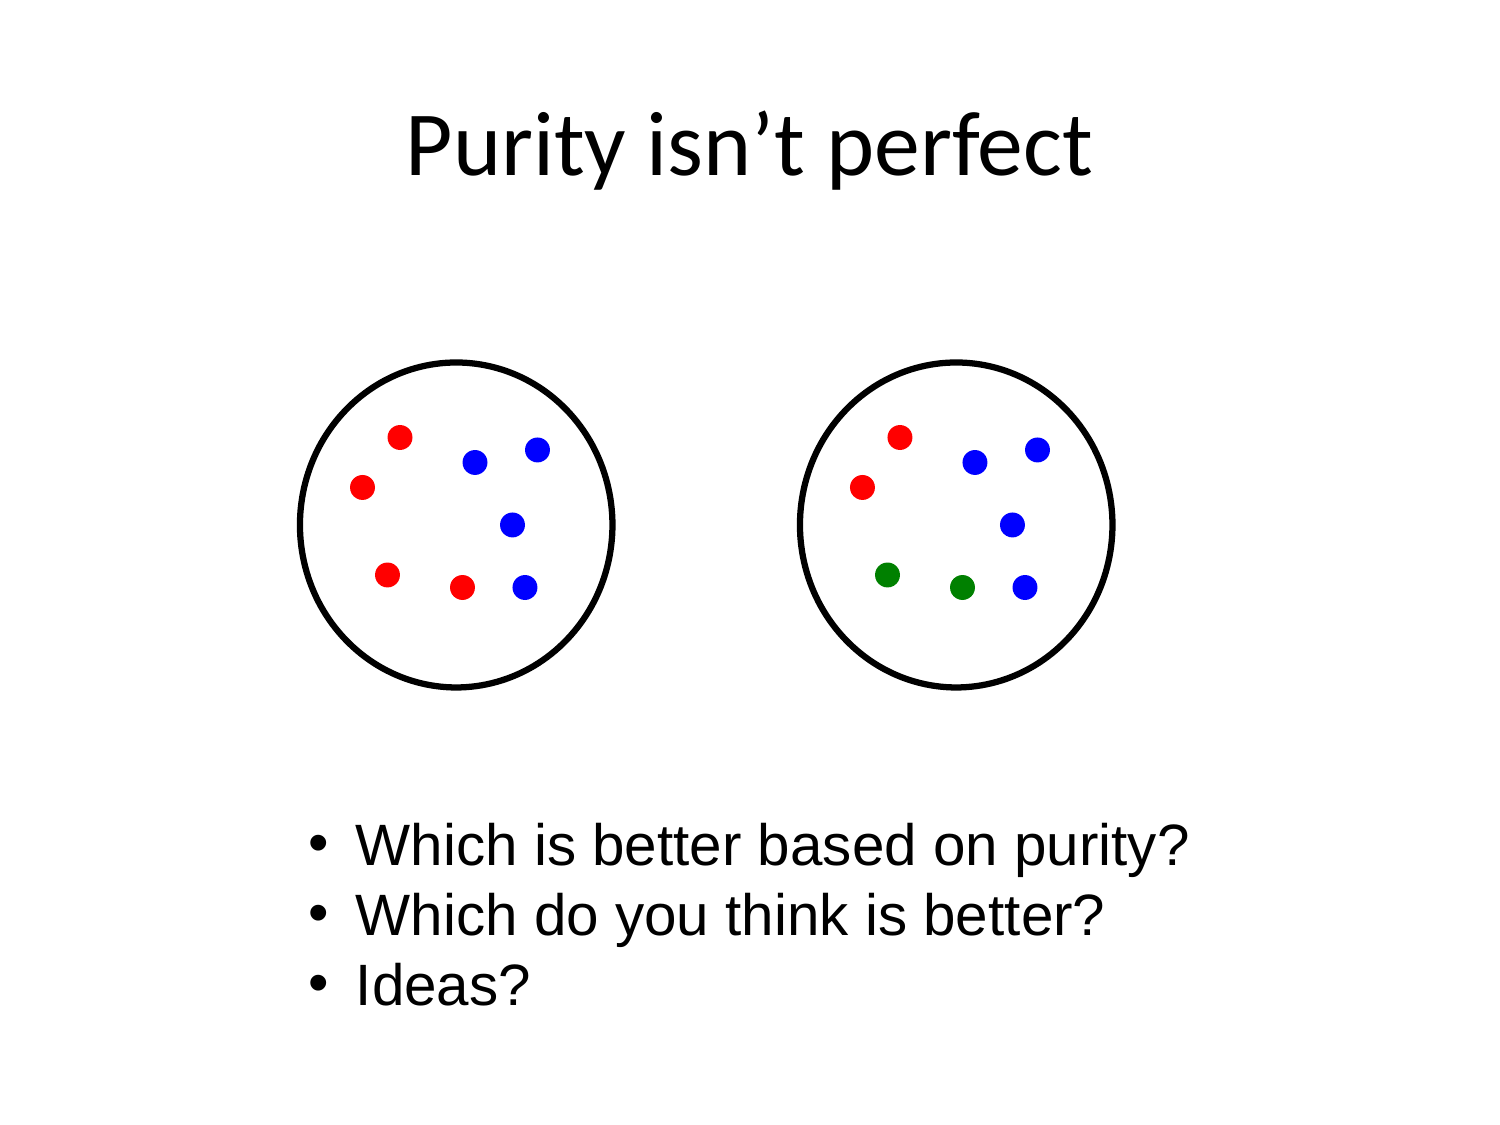

# Purity isn’t perfect

Which is better based on purity?
Which do you think is better?
Ideas?